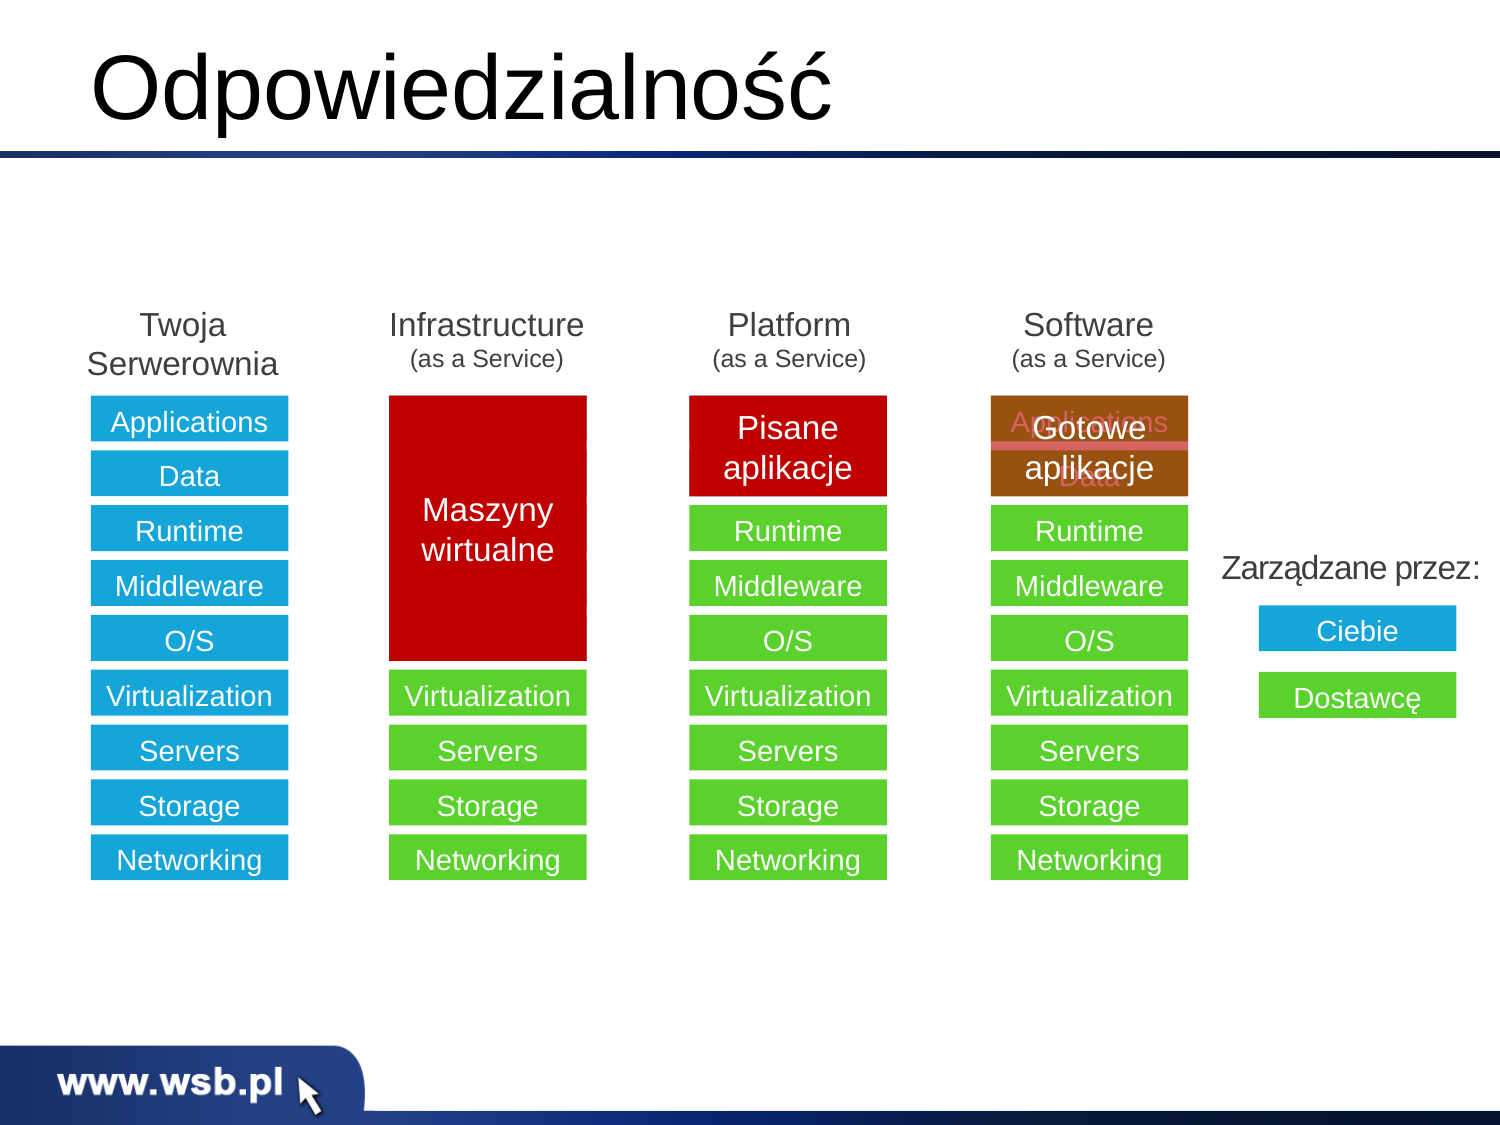

# Odpowiedzialność
Infrastructure
(as a Service)
Applications
Data
Runtime
Middleware
O/S
Virtualization
Servers
Storage
Networking
Twoja
Serwerownia
Applications
Data
Runtime
Middleware
O/S
Virtualization
Servers
Storage
Networking
Platform
(as a Service)
Applications
Data
Runtime
Middleware
O/S
Virtualization
Servers
Storage
Networking
Software
(as a Service)
Applications
Data
Runtime
Middleware
O/S
Virtualization
Servers
Storage
Networking
Gotowe aplikacje
Maszyny
wirtualne
Pisane aplikacje
Zarządzane przez:
Ciebie
Dostawcę